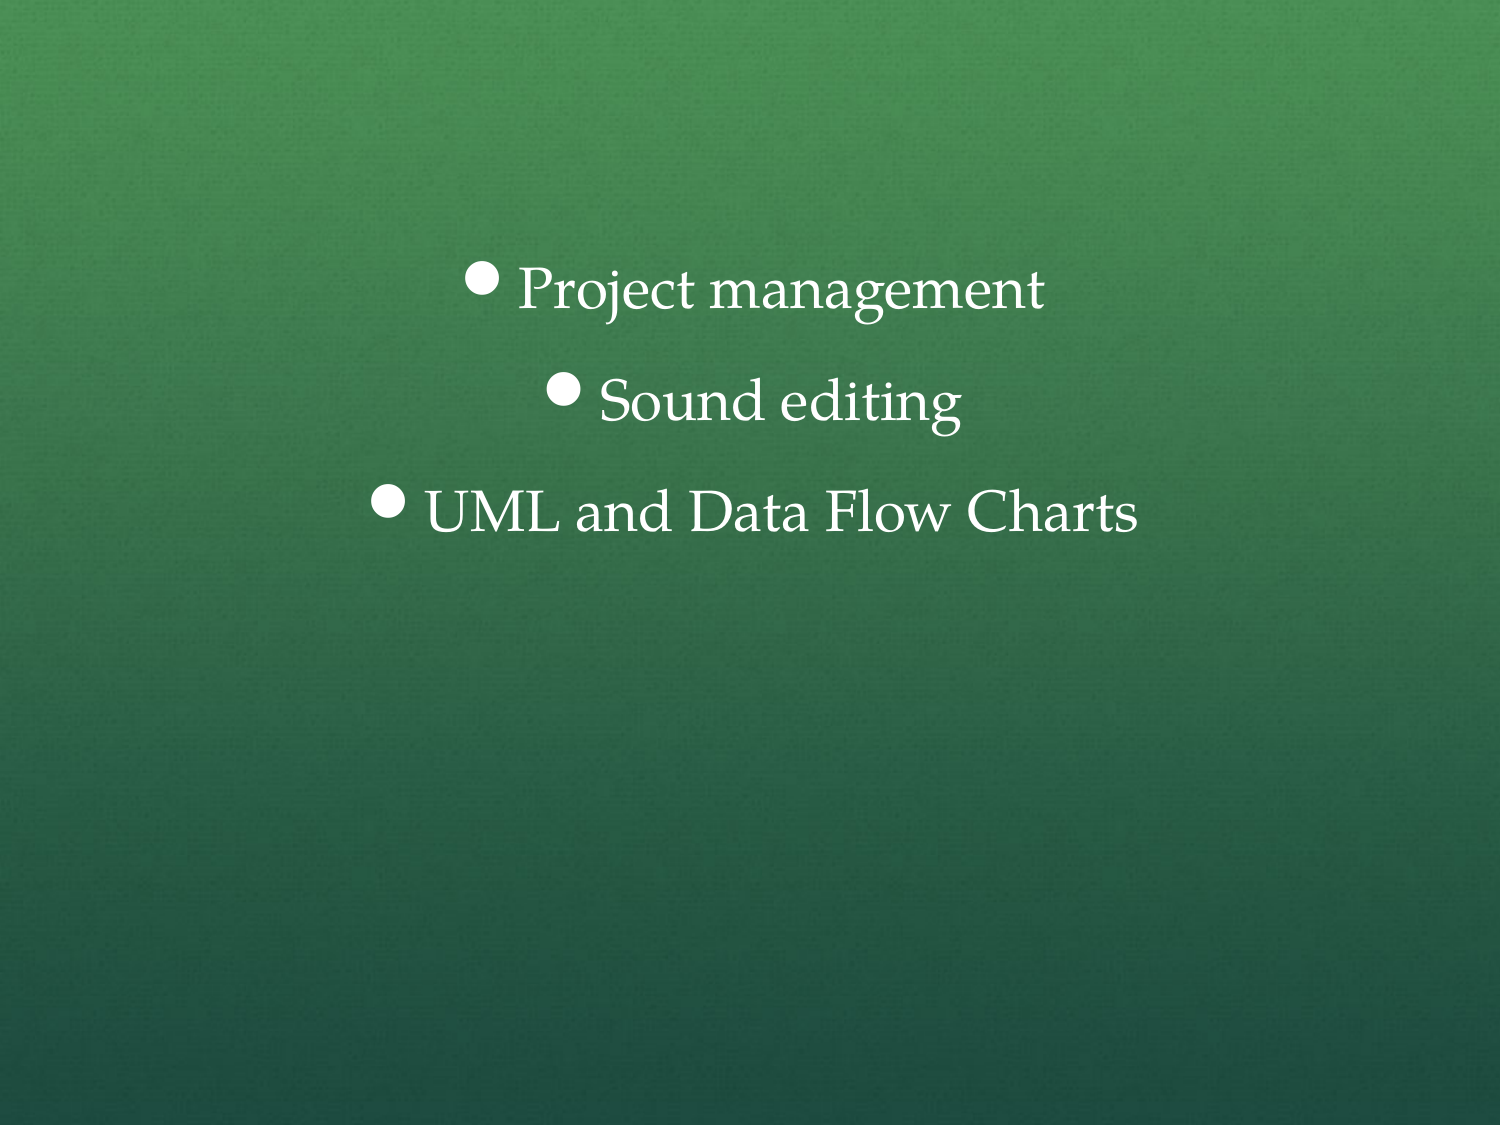

Project management
Sound editing
UML and Data Flow Charts